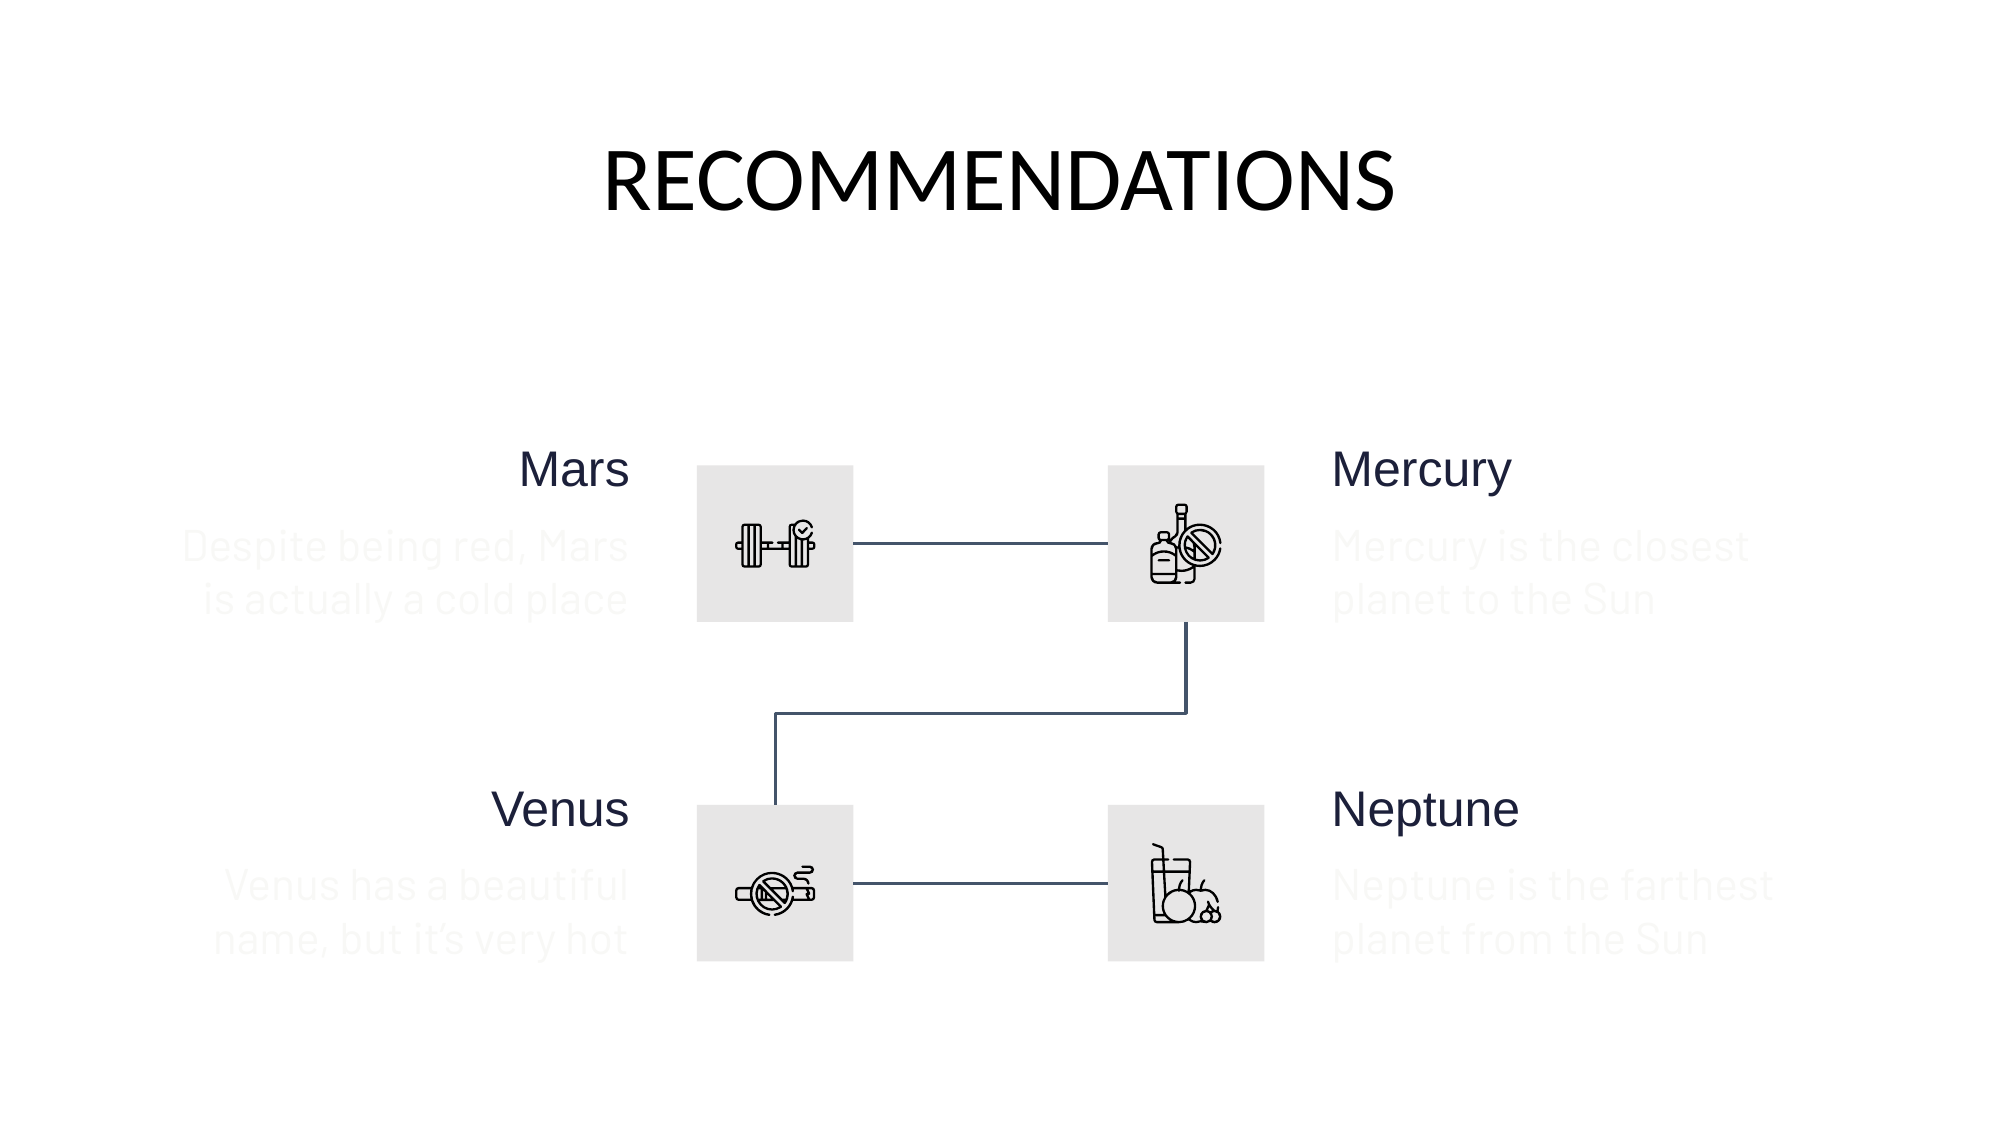

# RECOMMENDATIONS
Mars
Mercury

Despite being red, Mars is actually a cold place
Mercury is the closest planet to the Sun

Venus
Neptune

Venus has a beautiful name, but it’s very hot
Neptune is the farthest planet from the Sun